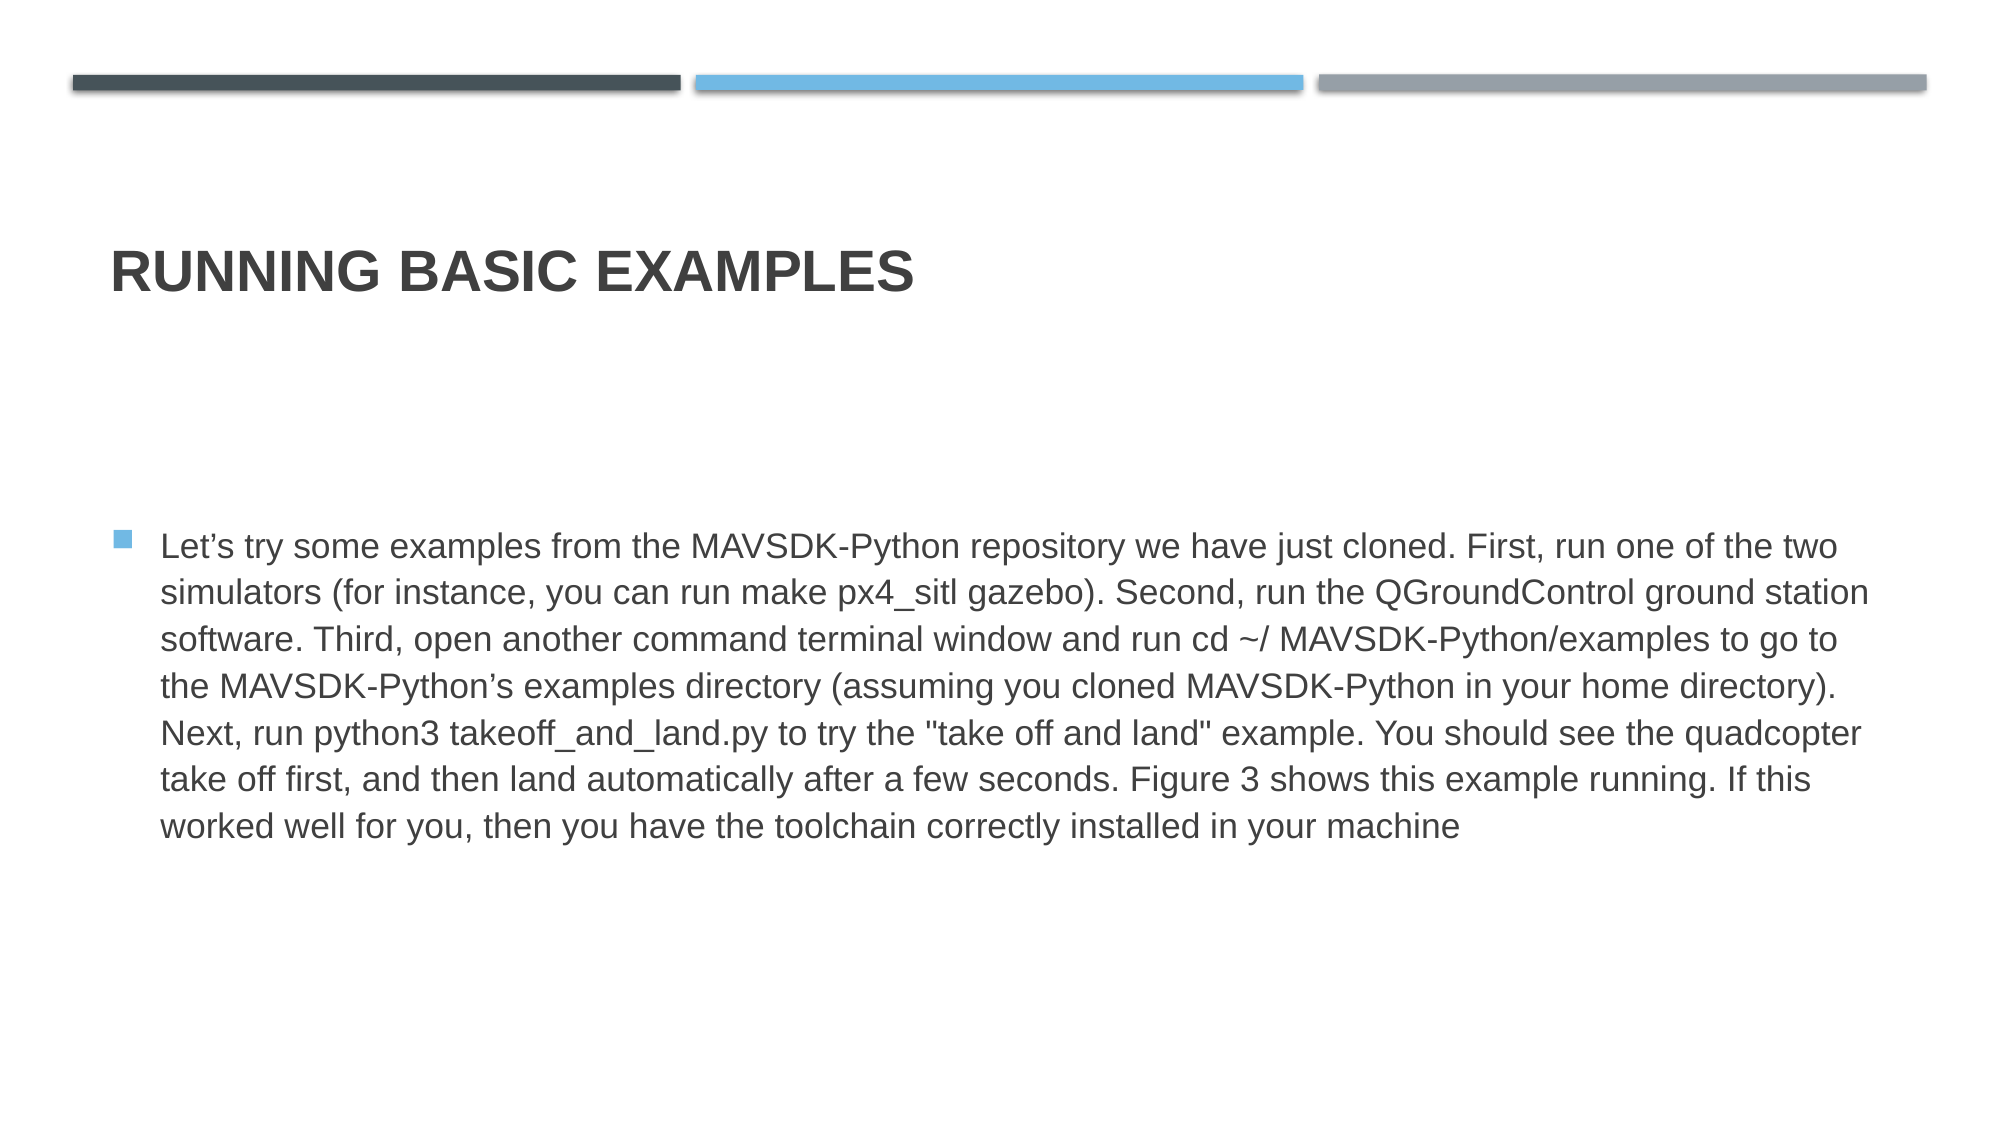

# RUNNING BASIC EXAMPLES
Let’s try some examples from the MAVSDK-Python repository we have just cloned. First, run one of the two simulators (for instance, you can run make px4_sitl gazebo). Second, run the QGroundControl ground station software. Third, open another command terminal window and run cd ~/ MAVSDK-Python/examples to go to the MAVSDK-Python’s examples directory (assuming you cloned MAVSDK-Python in your home directory). Next, run python3 takeoff_and_land.py to try the "take off and land" example. You should see the quadcopter take off first, and then land automatically after a few seconds. Figure 3 shows this example running. If this worked well for you, then you have the toolchain correctly installed in your machine